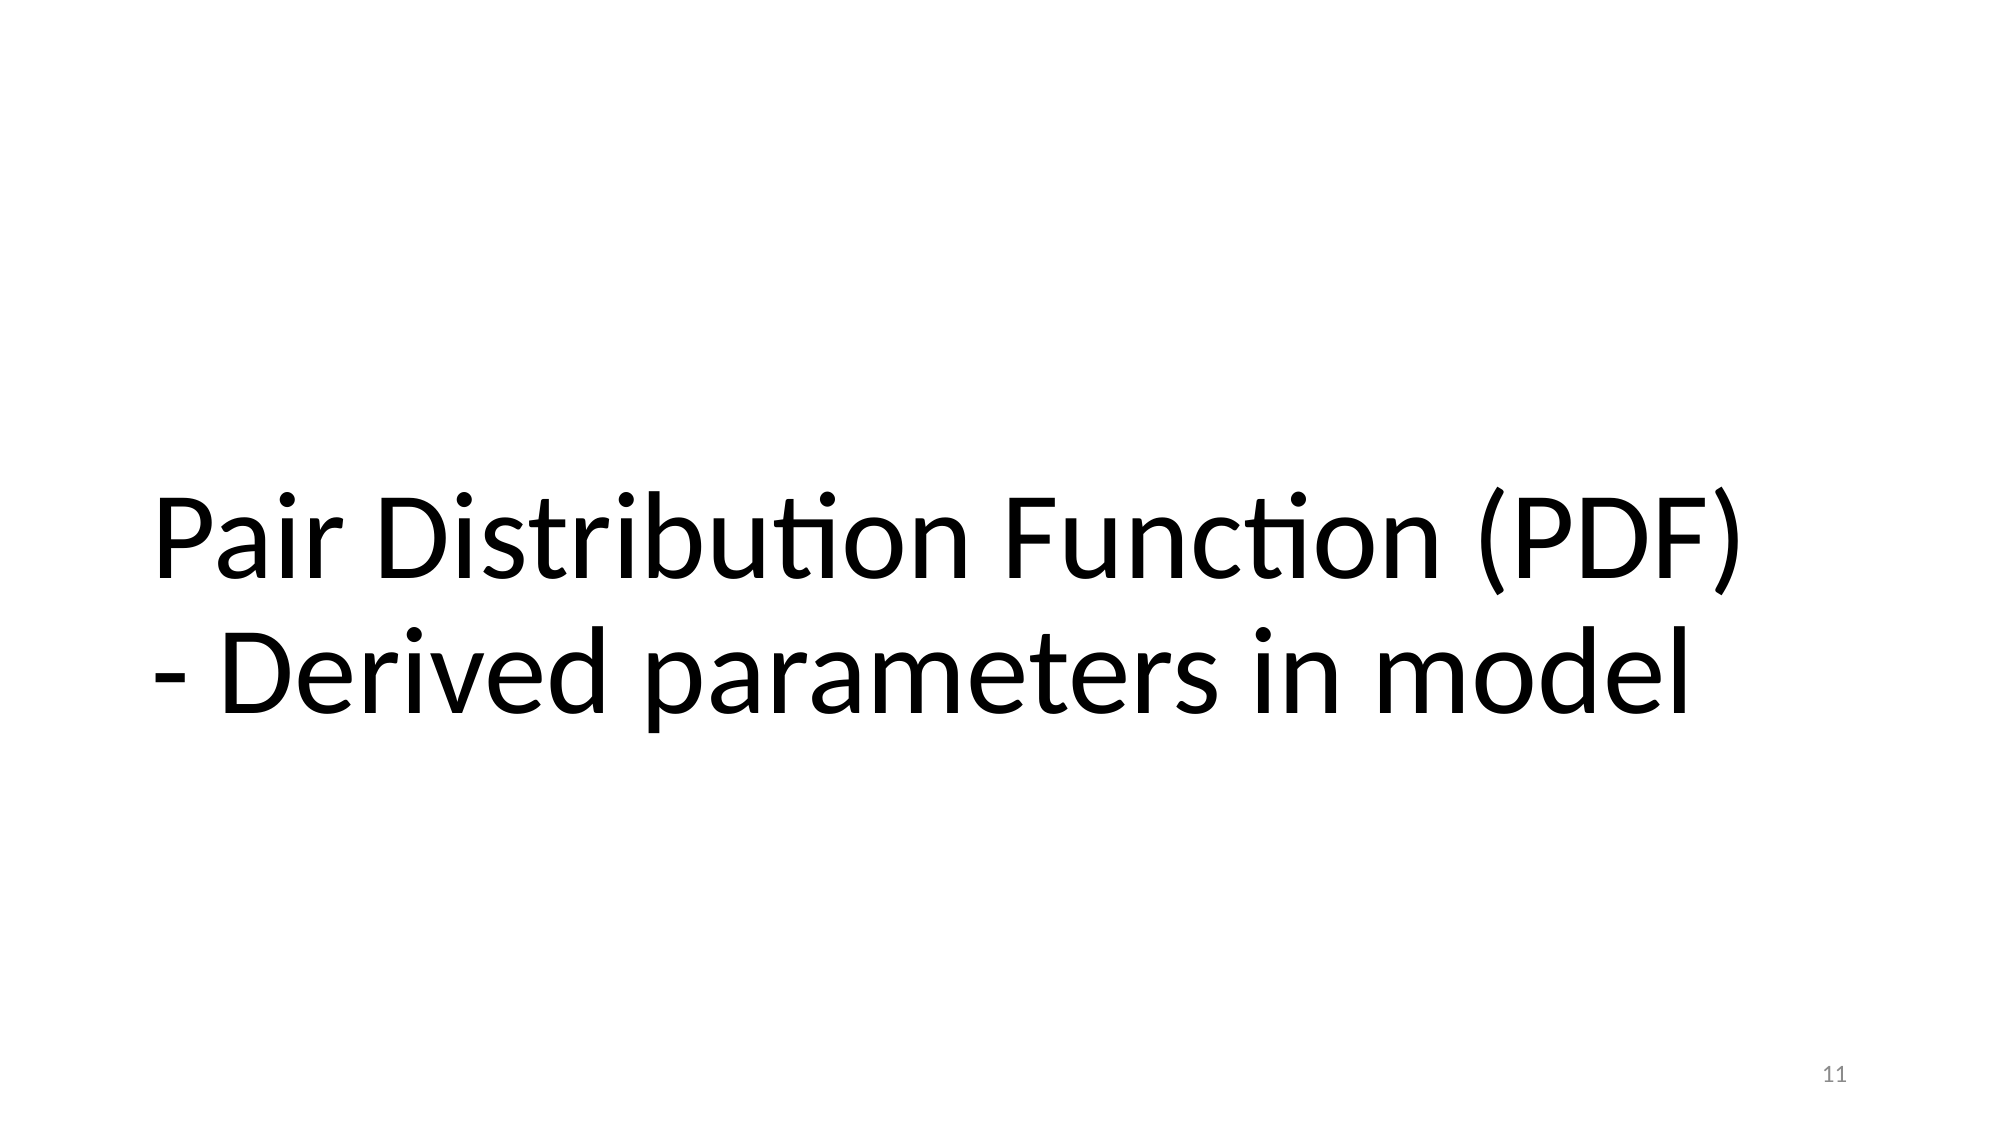

# Pair Distribution Function (PDF) - Derived parameters in model

11